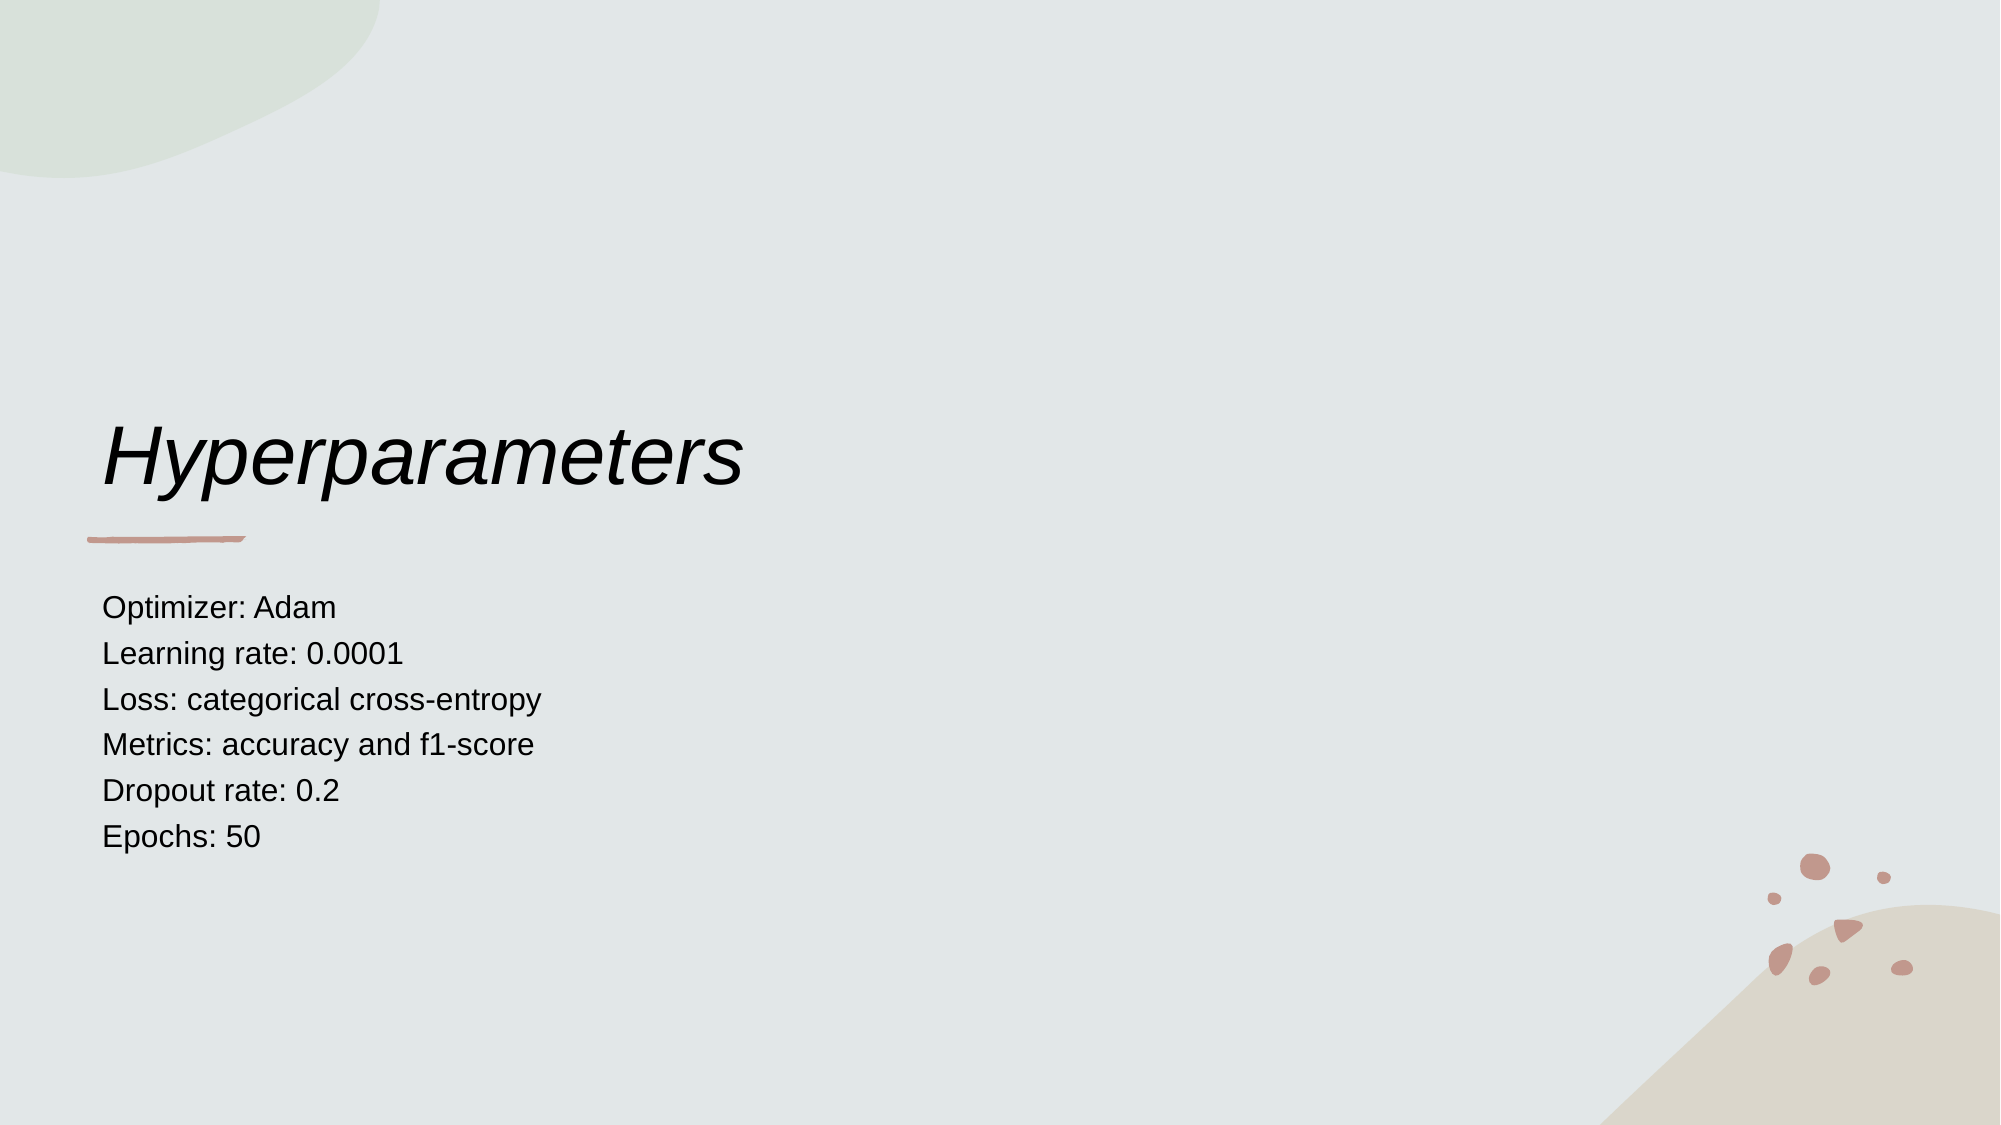

# Hyperparameters
Optimizer: Adam
Learning rate: 0.0001
Loss: categorical cross-entropy
Metrics: accuracy and f1-score
Dropout rate: 0.2
Epochs: 50